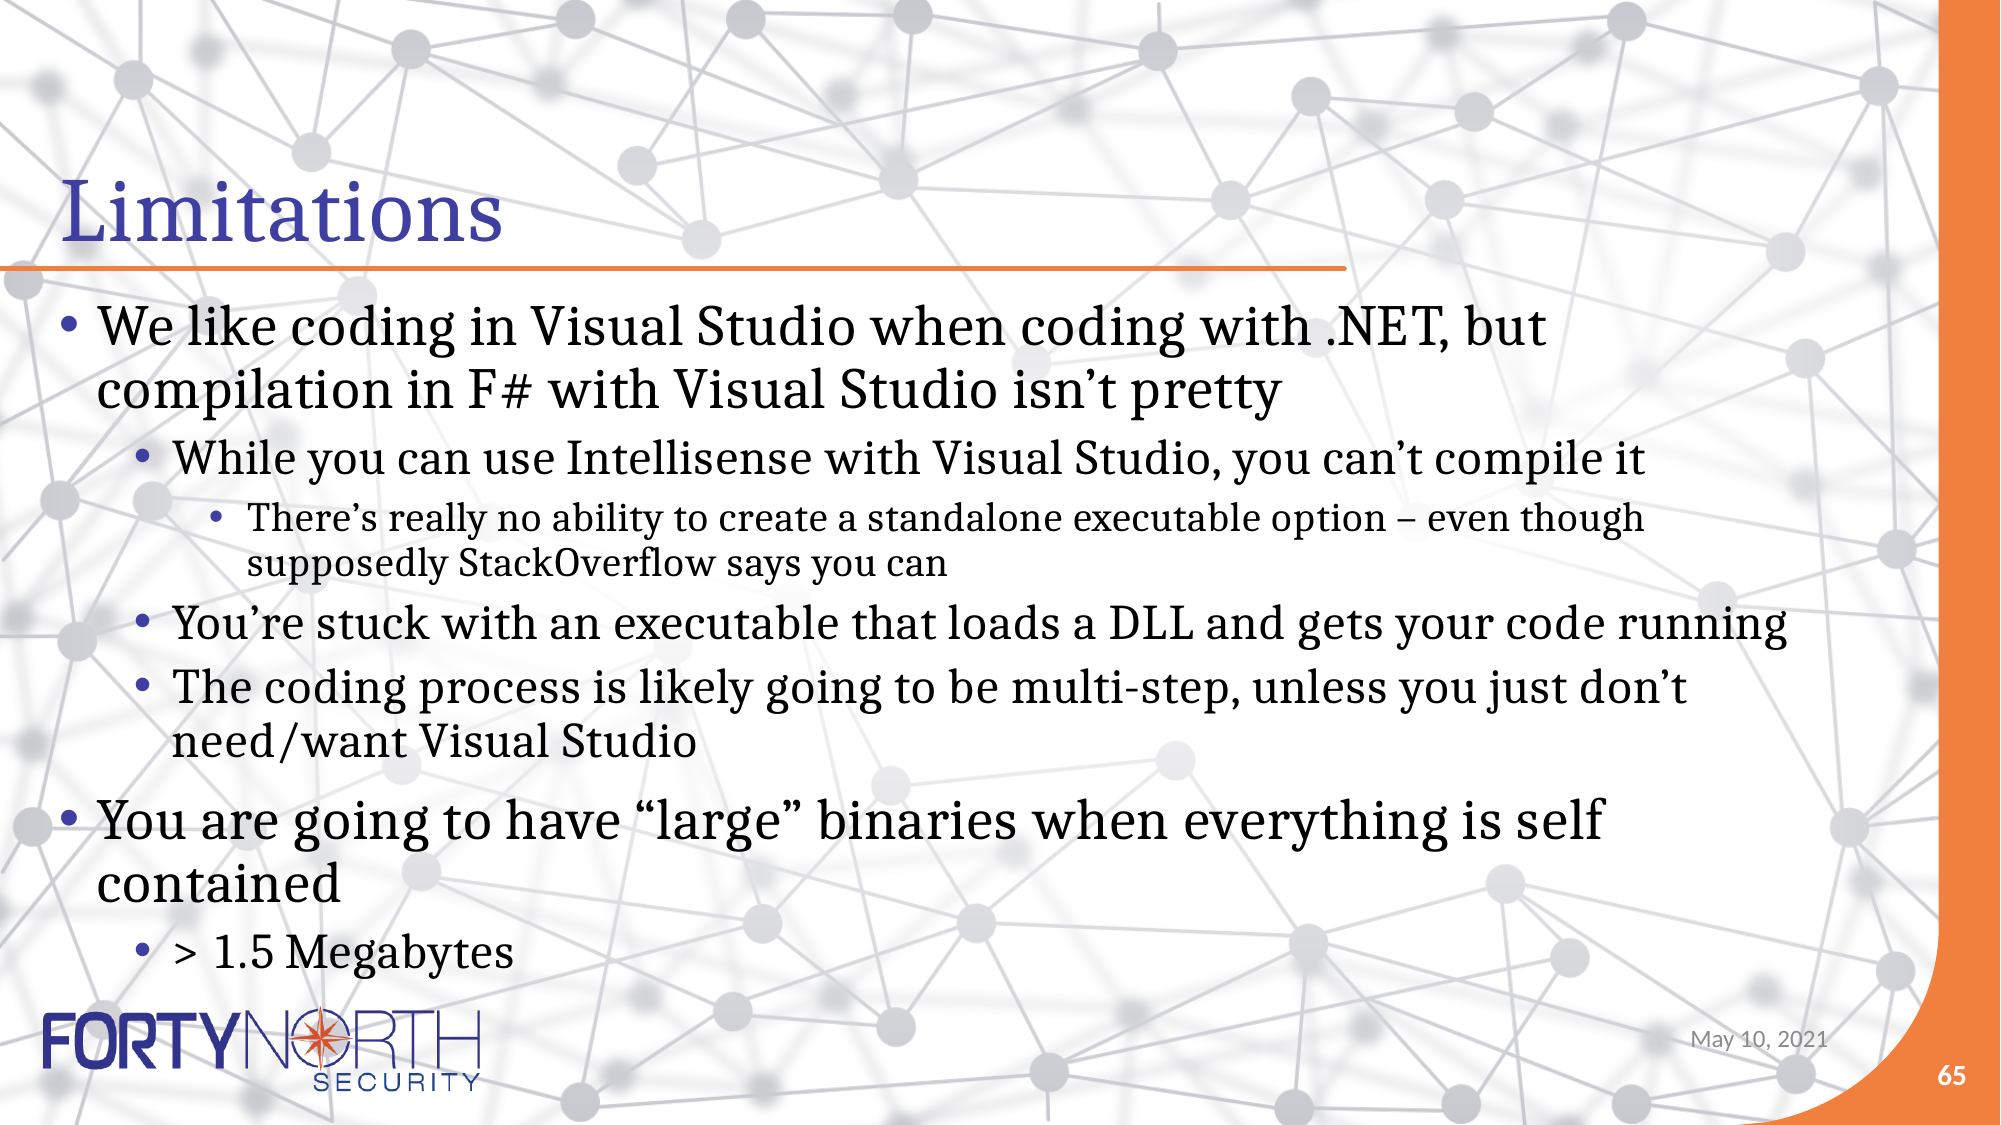

# Limitations
We like coding in Visual Studio when coding with .NET, but compilation in F# with Visual Studio isn’t pretty
While you can use Intellisense with Visual Studio, you can’t compile it
There’s really no ability to create a standalone executable option – even though supposedly StackOverflow says you can
You’re stuck with an executable that loads a DLL and gets your code running
The coding process is likely going to be multi-step, unless you just don’t need/want Visual Studio
You are going to have “large” binaries when everything is self contained
> 1.5 Megabytes
May 10, 2021
65